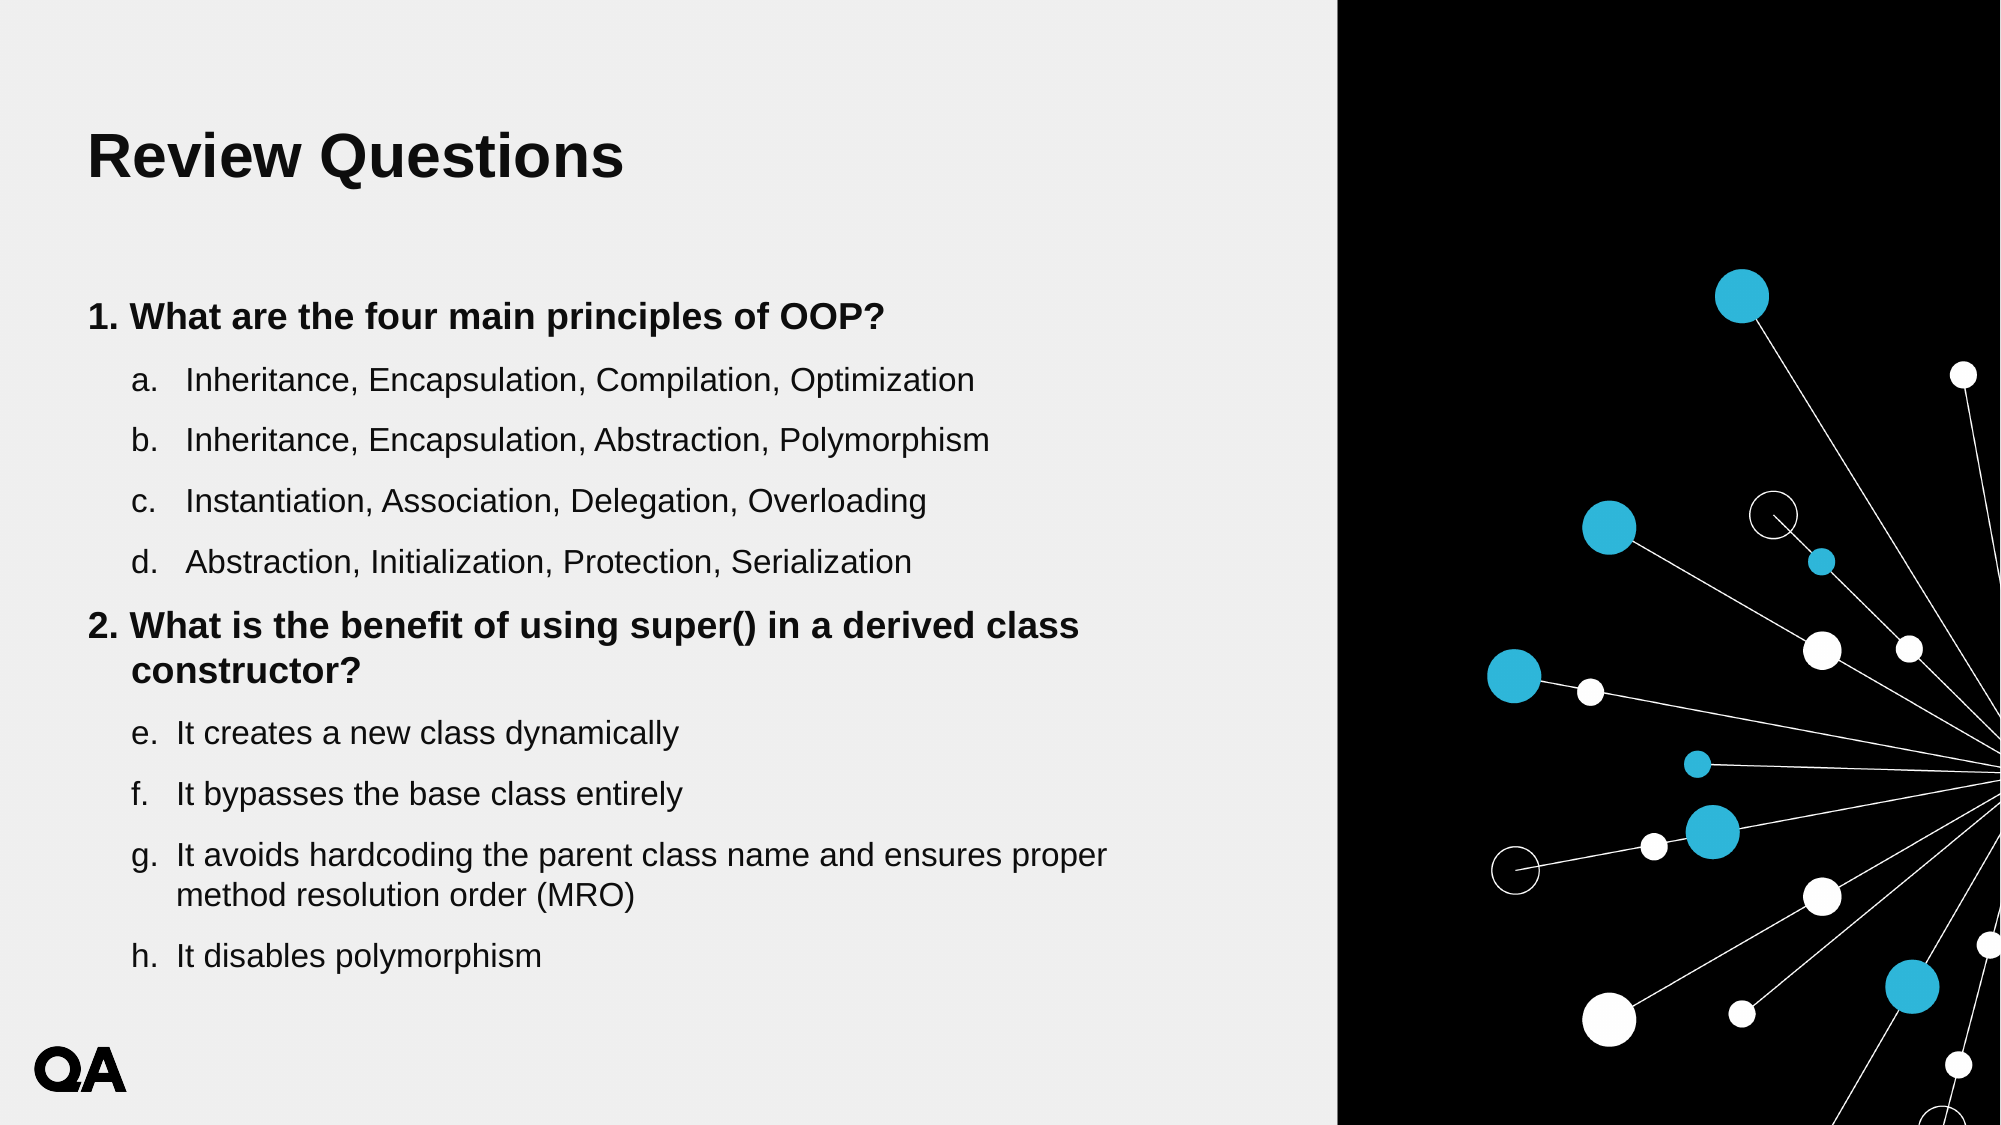

# Review Questions
1. What are the four main principles of OOP?
 Inheritance, Encapsulation, Compilation, Optimization
 Inheritance, Encapsulation, Abstraction, Polymorphism
 Instantiation, Association, Delegation, Overloading
 Abstraction, Initialization, Protection, Serialization
2. What is the benefit of using super() in a derived class constructor?
It creates a new class dynamically
It bypasses the base class entirely
It avoids hardcoding the parent class name and ensures proper method resolution order (MRO)
It disables polymorphism